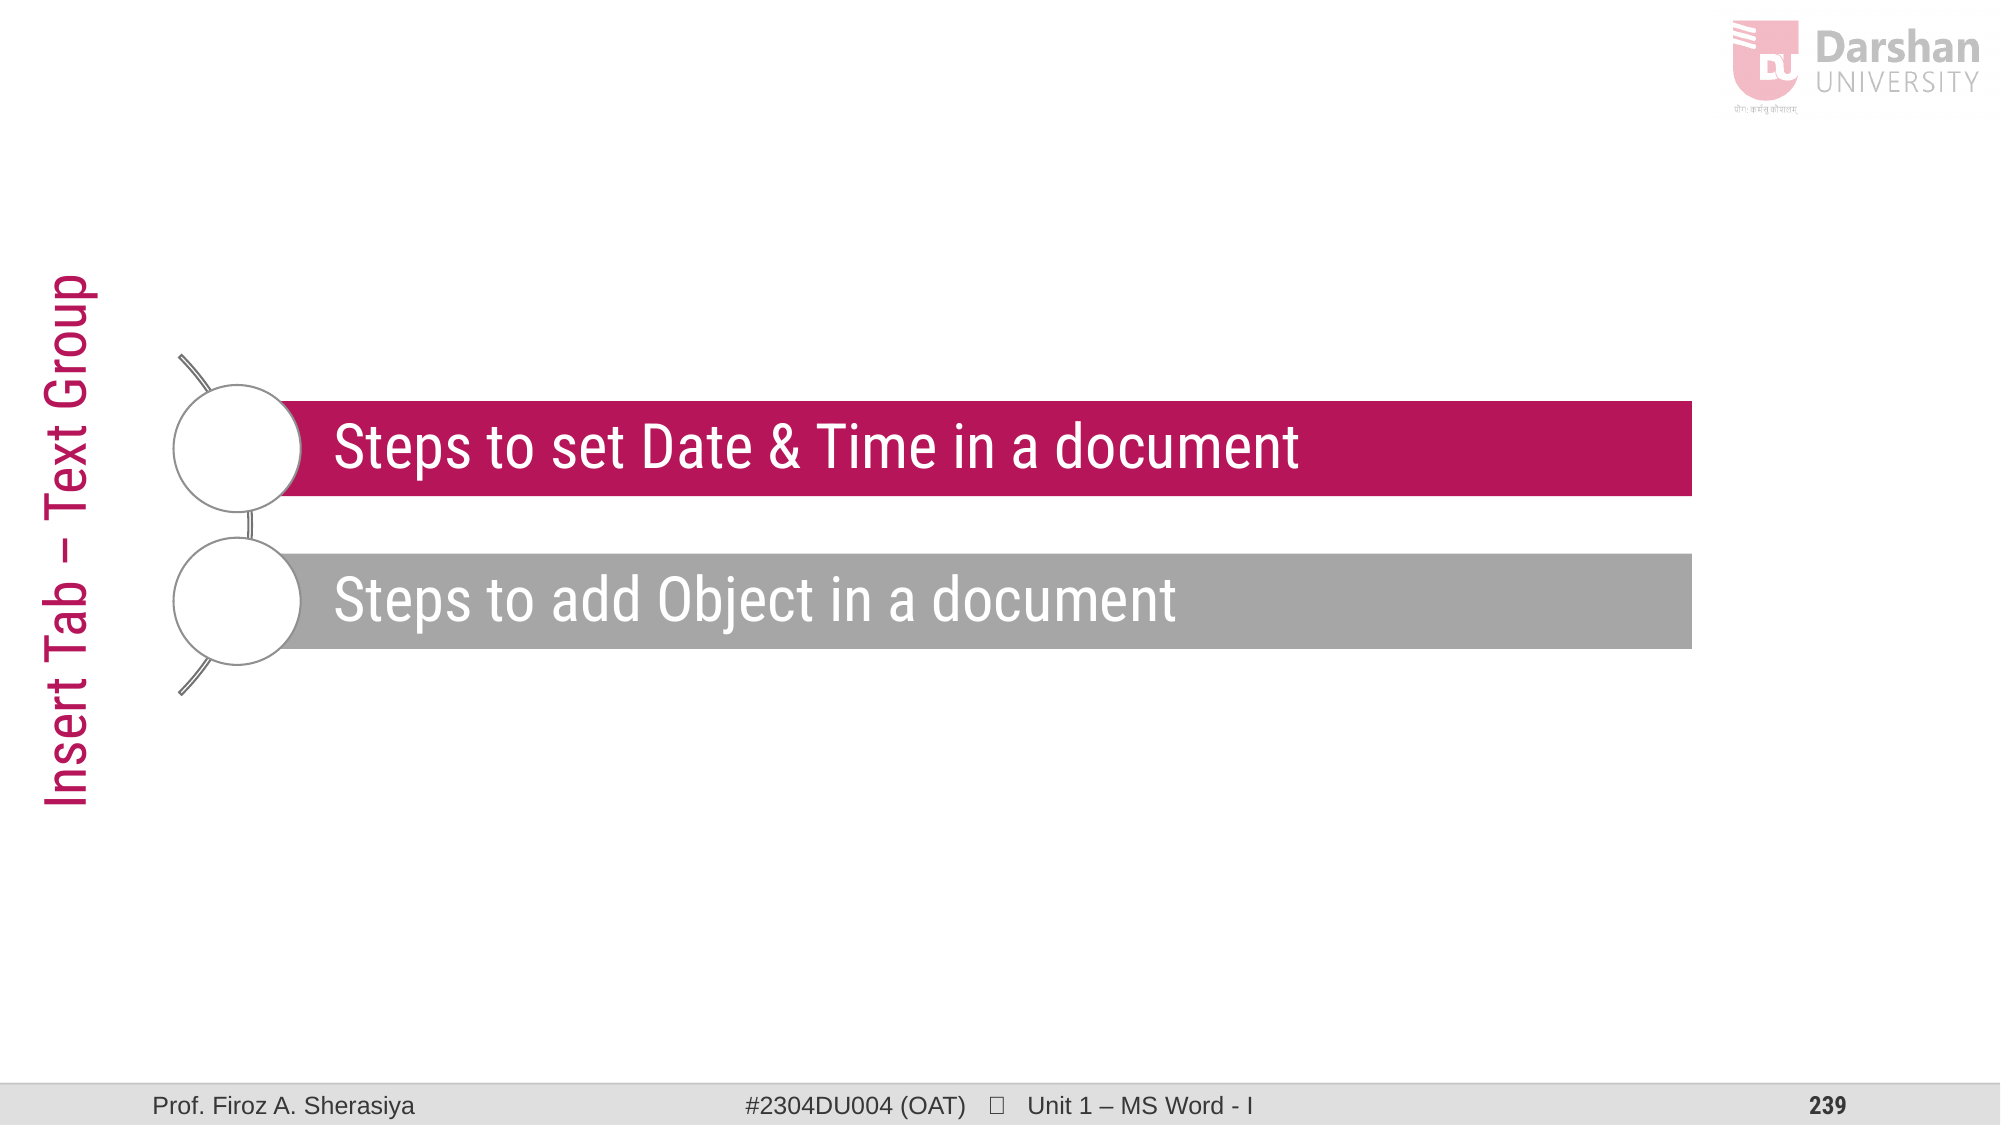

Insert Tab – Text Group
Steps to set Date & Time in a document
Steps to add Object in a document